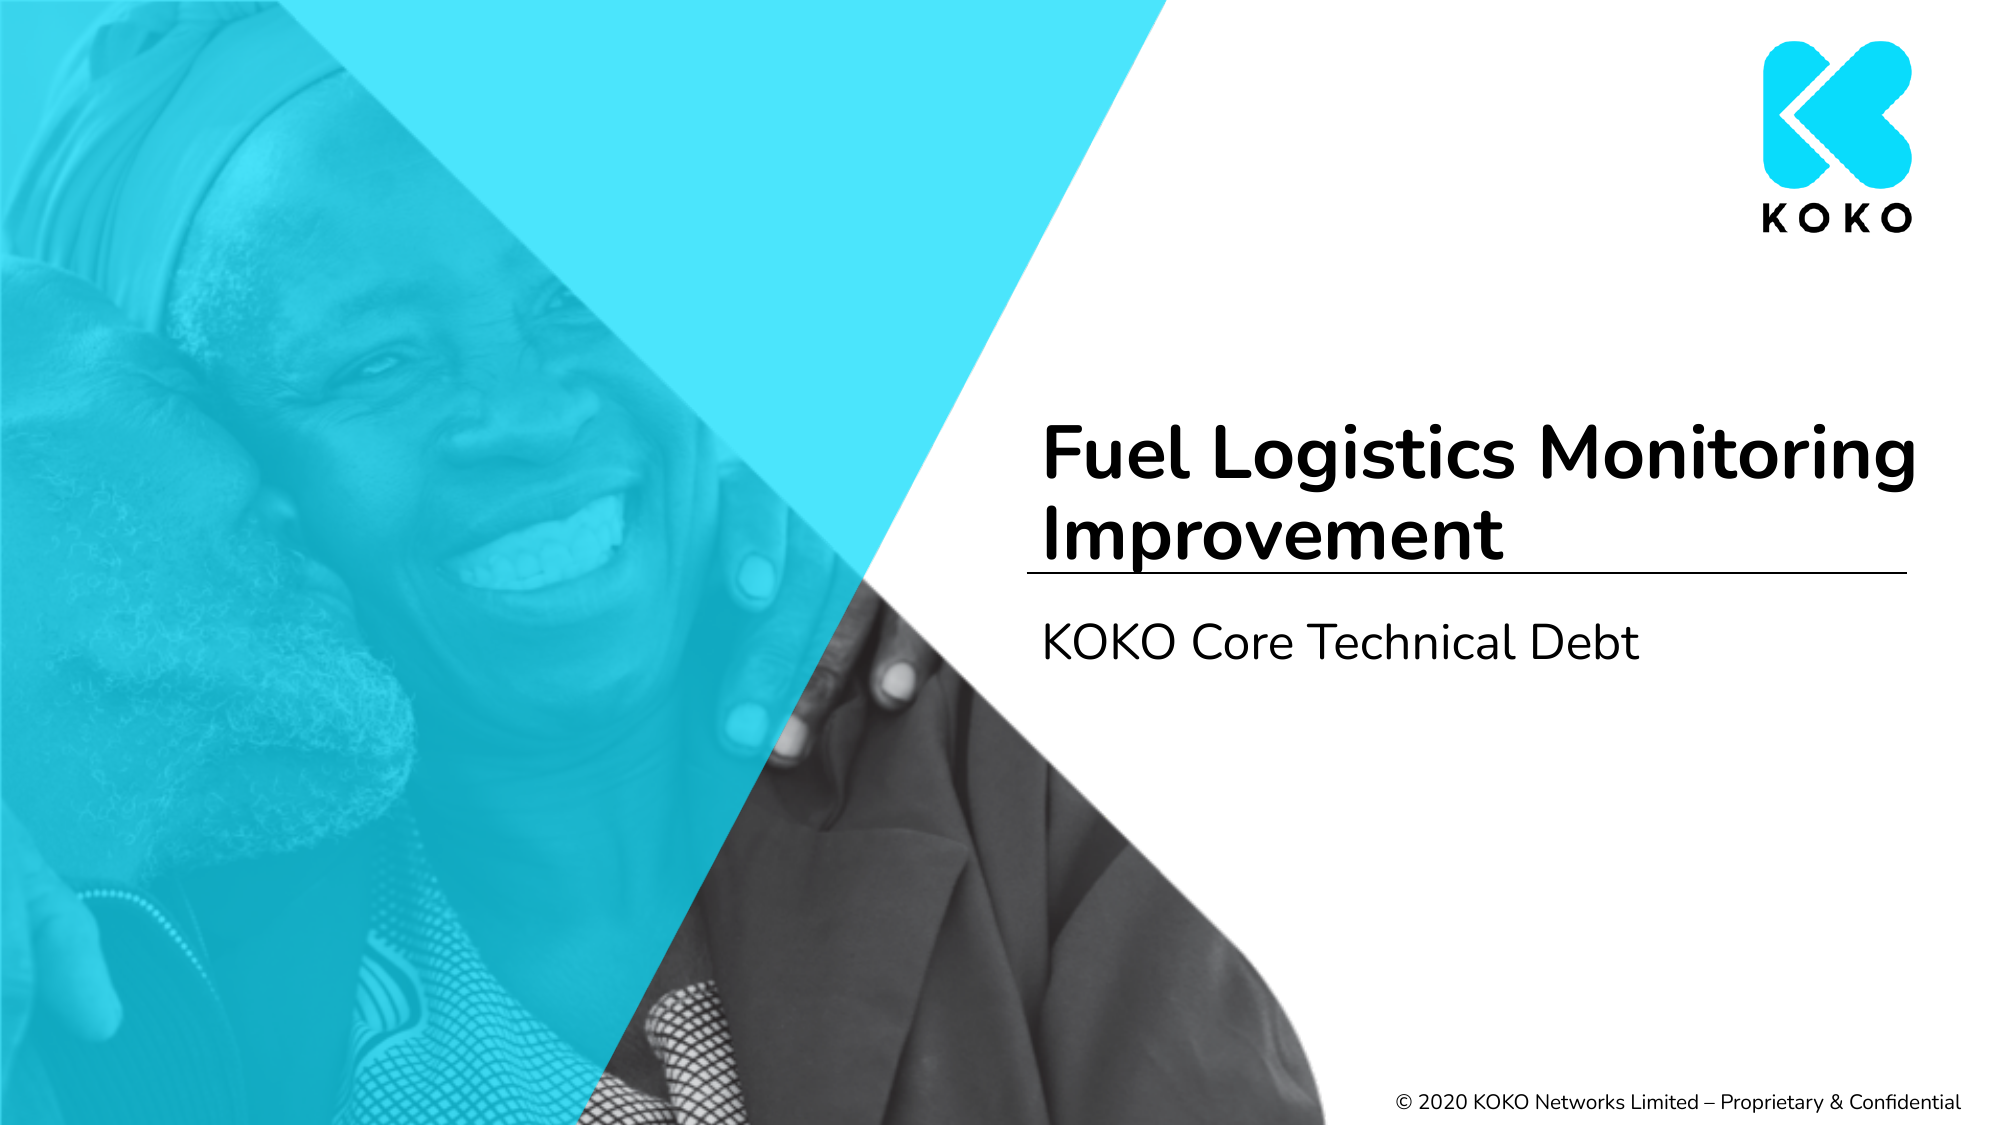

# Fuel Logistics Monitoring Improvement
KOKO Core Technical Debt